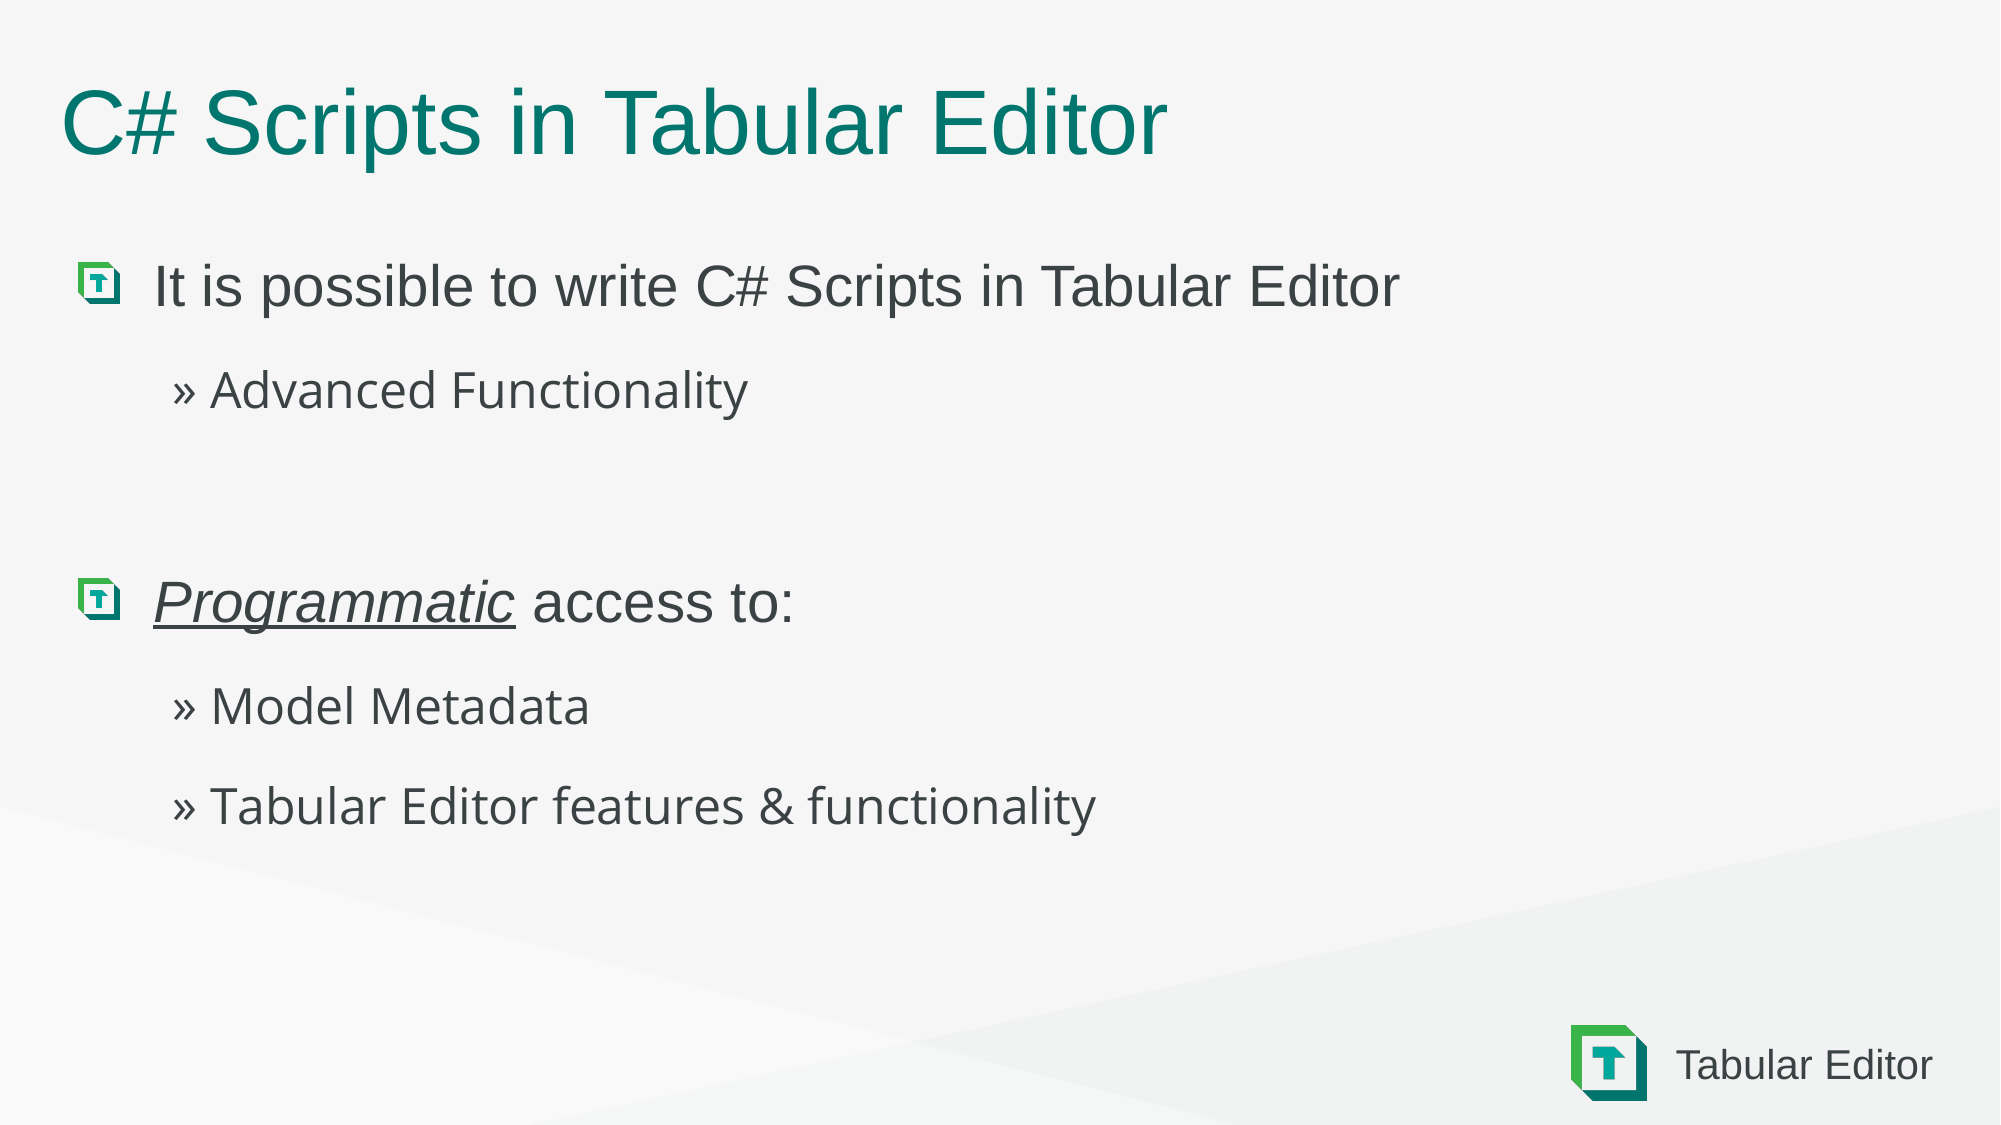

# C# Scripts in Tabular Editor
It is possible to write C# Scripts in Tabular Editor
Advanced Functionality
Programmatic access to:
Model Metadata
Tabular Editor features & functionality